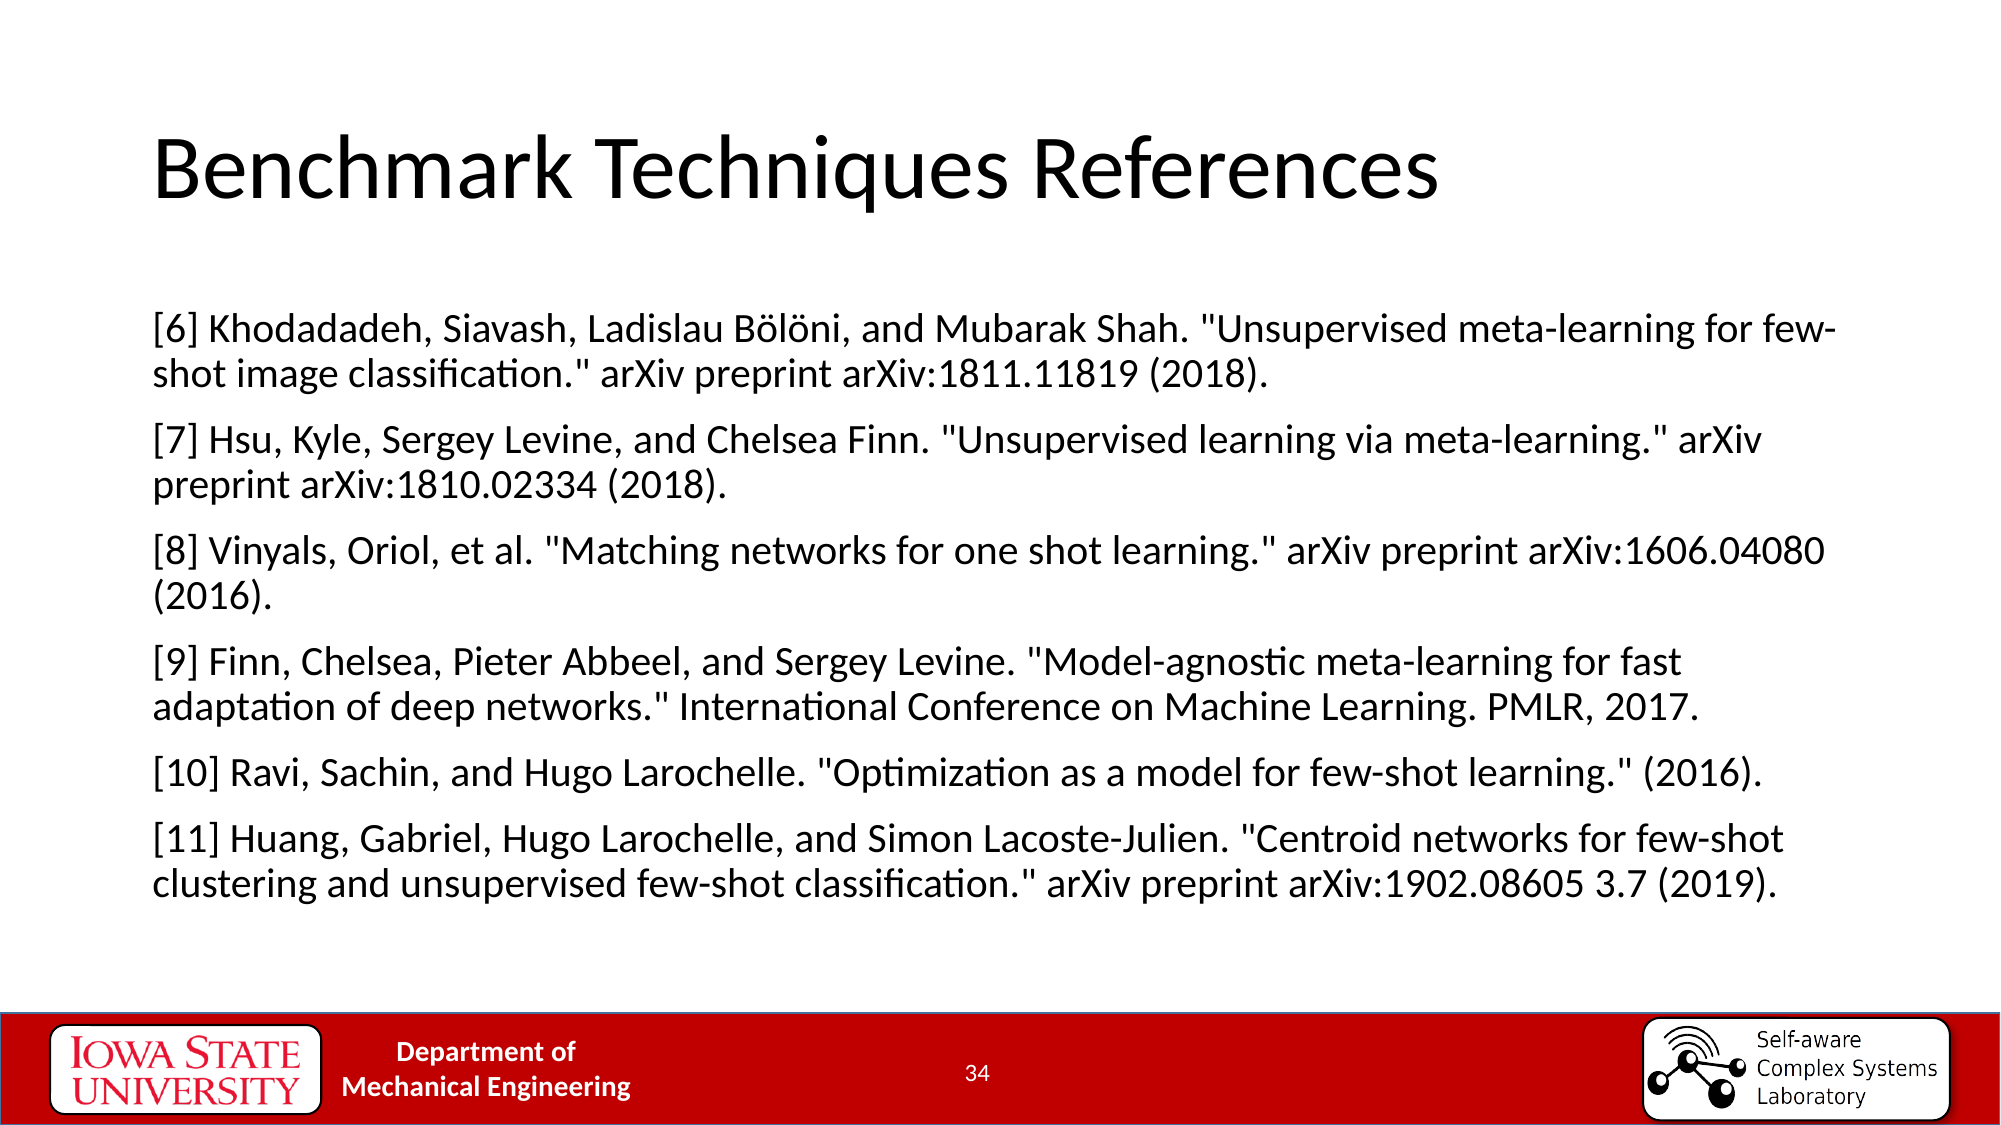

# Benchmark Techniques References
[6] Khodadadeh, Siavash, Ladislau Bölöni, and Mubarak Shah. "Unsupervised meta-learning for few-shot image classification." arXiv preprint arXiv:1811.11819 (2018).
[7] Hsu, Kyle, Sergey Levine, and Chelsea Finn. "Unsupervised learning via meta-learning." arXiv preprint arXiv:1810.02334 (2018).
[8] Vinyals, Oriol, et al. "Matching networks for one shot learning." arXiv preprint arXiv:1606.04080 (2016).
[9] Finn, Chelsea, Pieter Abbeel, and Sergey Levine. "Model-agnostic meta-learning for fast adaptation of deep networks." International Conference on Machine Learning. PMLR, 2017.
[10] Ravi, Sachin, and Hugo Larochelle. "Optimization as a model for few-shot learning." (2016).
[11] Huang, Gabriel, Hugo Larochelle, and Simon Lacoste-Julien. "Centroid networks for few-shot clustering and unsupervised few-shot classification." arXiv preprint arXiv:1902.08605 3.7 (2019).

34